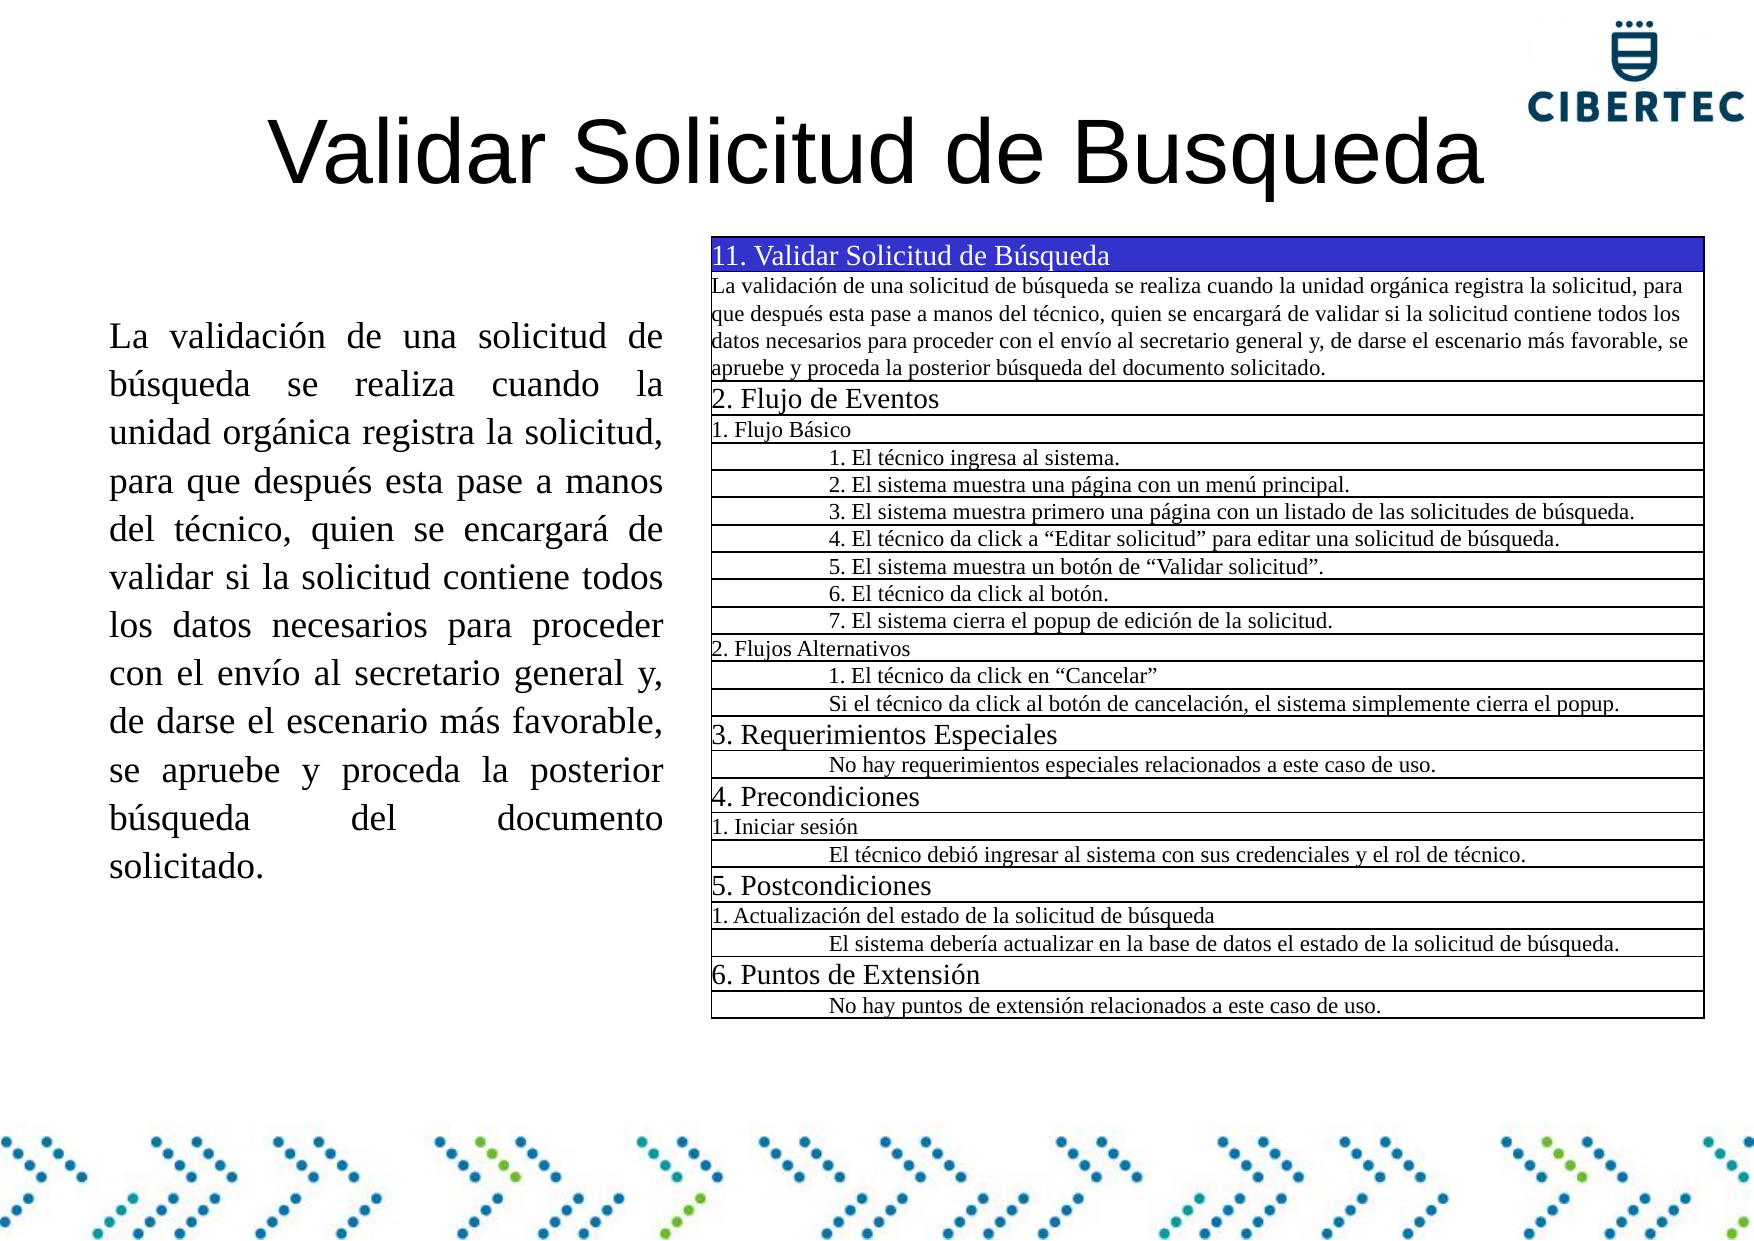

# Validar Solicitud de Busqueda
| 11. Validar Solicitud de Búsqueda |
| --- |
| La validación de una solicitud de búsqueda se realiza cuando la unidad orgánica registra la solicitud, para que después esta pase a manos del técnico, quien se encargará de validar si la solicitud contiene todos los datos necesarios para proceder con el envío al secretario general y, de darse el escenario más favorable, se apruebe y proceda la posterior búsqueda del documento solicitado. |
| 2. Flujo de Eventos |
| 1. Flujo Básico |
| 1. El técnico ingresa al sistema. |
| 2. El sistema muestra una página con un menú principal. |
| 3. El sistema muestra primero una página con un listado de las solicitudes de búsqueda. |
| 4. El técnico da click a “Editar solicitud” para editar una solicitud de búsqueda. |
| 5. El sistema muestra un botón de “Validar solicitud”. |
| 6. El técnico da click al botón. |
| 7. El sistema cierra el popup de edición de la solicitud. |
| 2. Flujos Alternativos |
| 1. El técnico da click en “Cancelar” |
| Si el técnico da click al botón de cancelación, el sistema simplemente cierra el popup. |
| 3. Requerimientos Especiales |
| No hay requerimientos especiales relacionados a este caso de uso. |
| 4. Precondiciones |
| 1. Iniciar sesión |
| El técnico debió ingresar al sistema con sus credenciales y el rol de técnico. |
| 5. Postcondiciones |
| 1. Actualización del estado de la solicitud de búsqueda |
| El sistema debería actualizar en la base de datos el estado de la solicitud de búsqueda. |
| 6. Puntos de Extensión |
| No hay puntos de extensión relacionados a este caso de uso. |
La validación de una solicitud de búsqueda se realiza cuando la unidad orgánica registra la solicitud, para que después esta pase a manos del técnico, quien se encargará de validar si la solicitud contiene todos los datos necesarios para proceder con el envío al secretario general y, de darse el escenario más favorable, se apruebe y proceda la posterior búsqueda del documento solicitado.